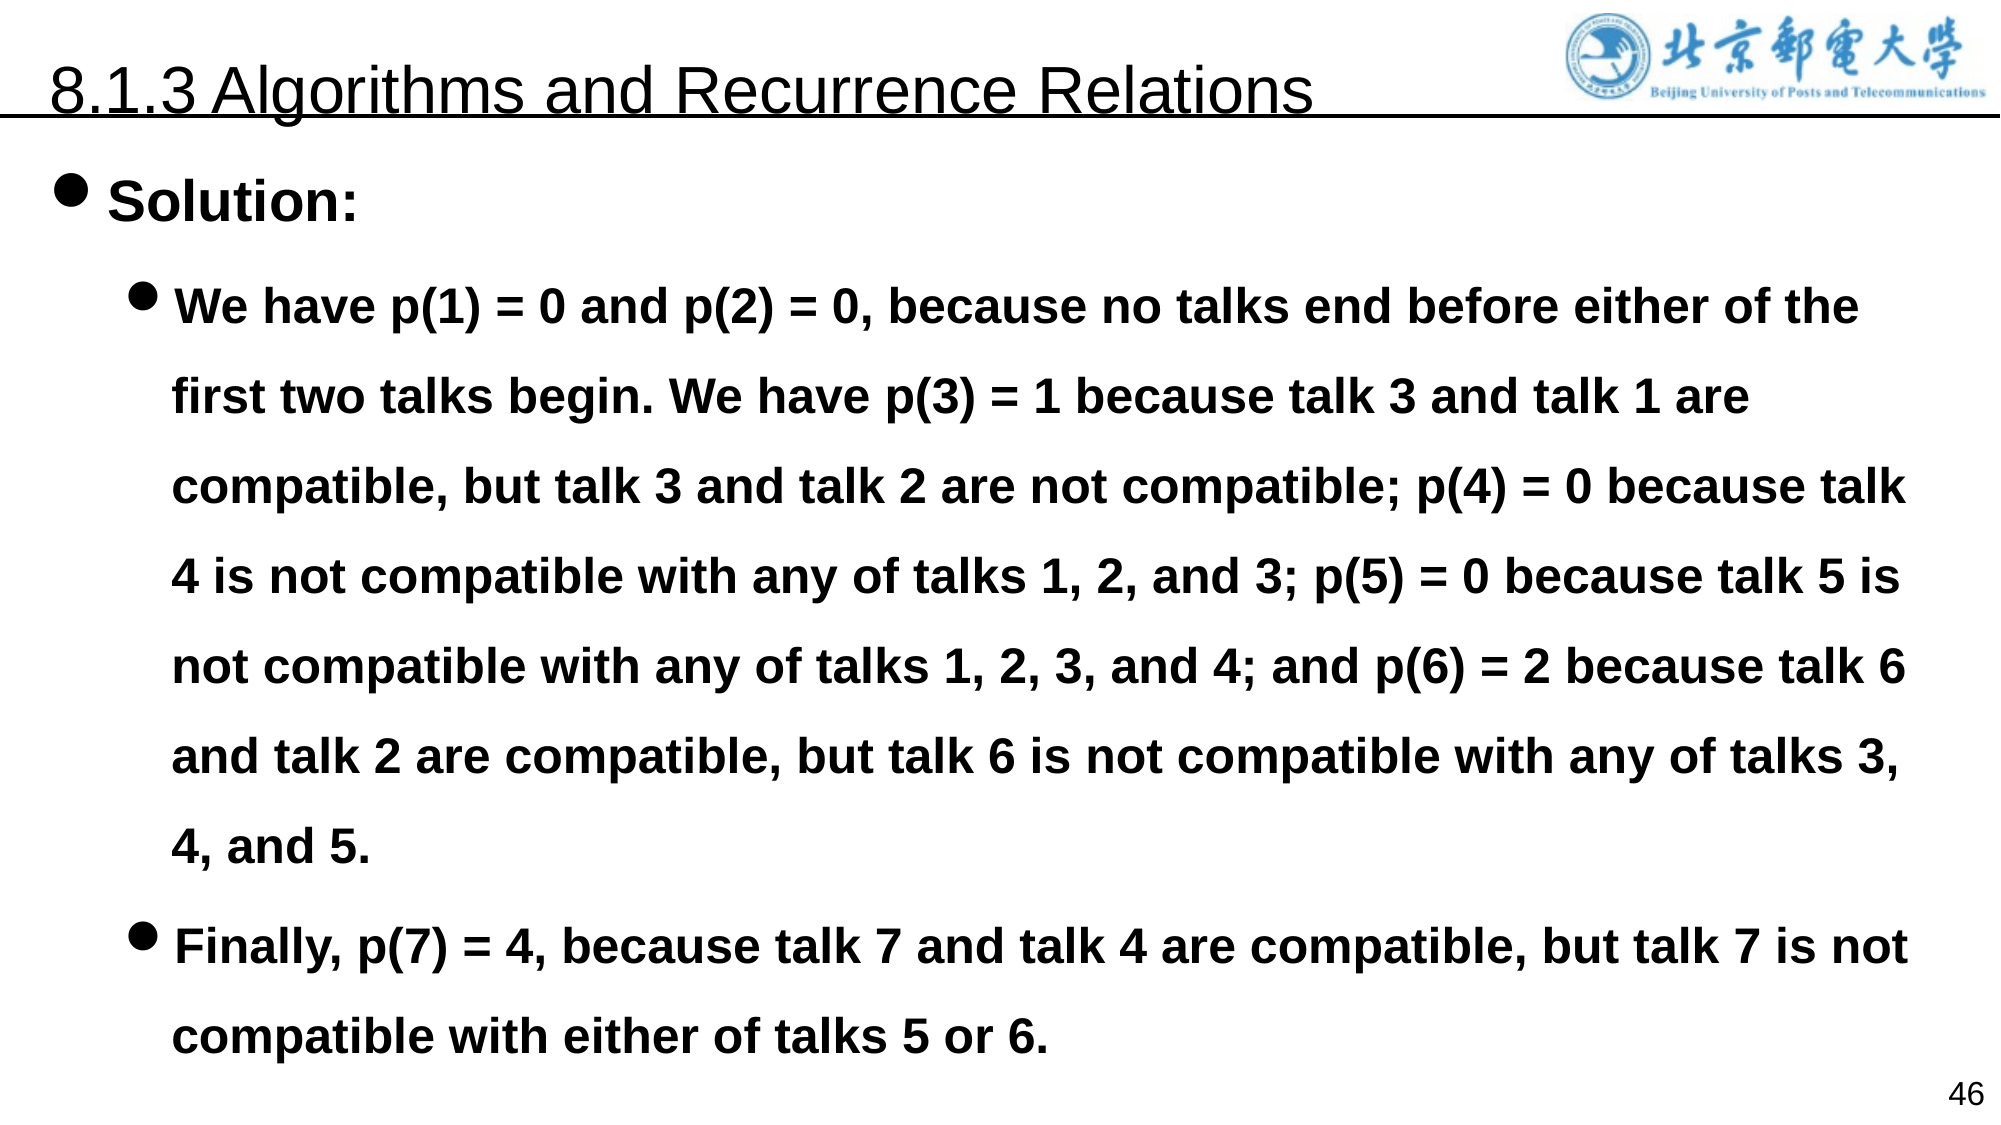

8.1.3 Algorithms and Recurrence Relations
Solution:
We have p(1) = 0 and p(2) = 0, because no talks end before either of the first two talks begin. We have p(3) = 1 because talk 3 and talk 1 are compatible, but talk 3 and talk 2 are not compatible; p(4) = 0 because talk 4 is not compatible with any of talks 1, 2, and 3; p(5) = 0 because talk 5 is not compatible with any of talks 1, 2, 3, and 4; and p(6) = 2 because talk 6 and talk 2 are compatible, but talk 6 is not compatible with any of talks 3, 4, and 5.
Finally, p(7) = 4, because talk 7 and talk 4 are compatible, but talk 7 is not compatible with either of talks 5 or 6.